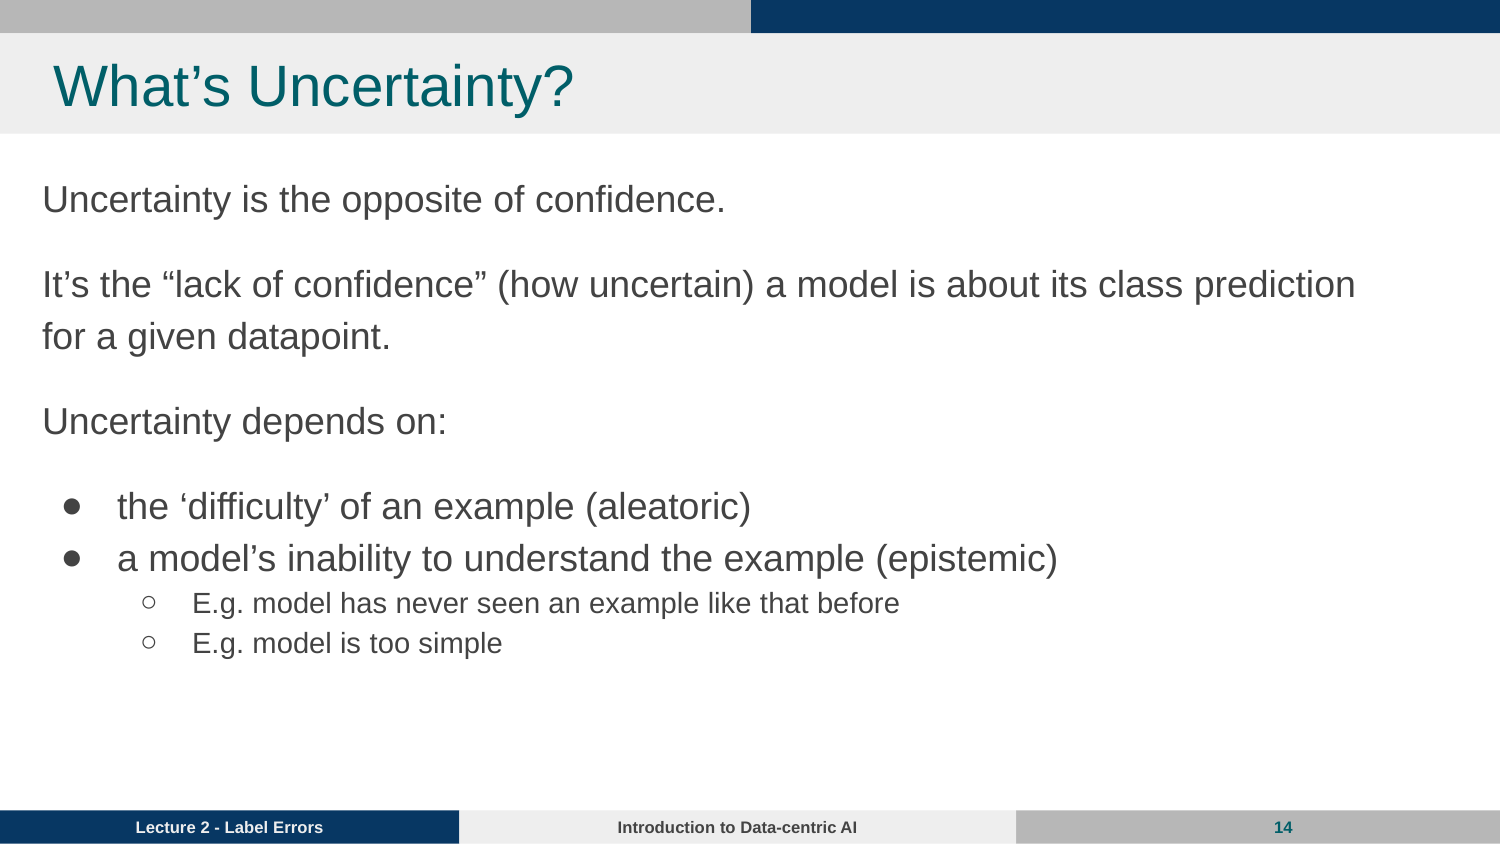

# What’s Uncertainty?

Uncertainty is the opposite of confidence.
It’s the “lack of confidence” (how uncertain) a model is about its class prediction for a given datapoint.
Uncertainty depends on:
the ‘difficulty’ of an example (aleatoric)
a model’s inability to understand the example (epistemic)
E.g. model has never seen an example like that before
E.g. model is too simple
14